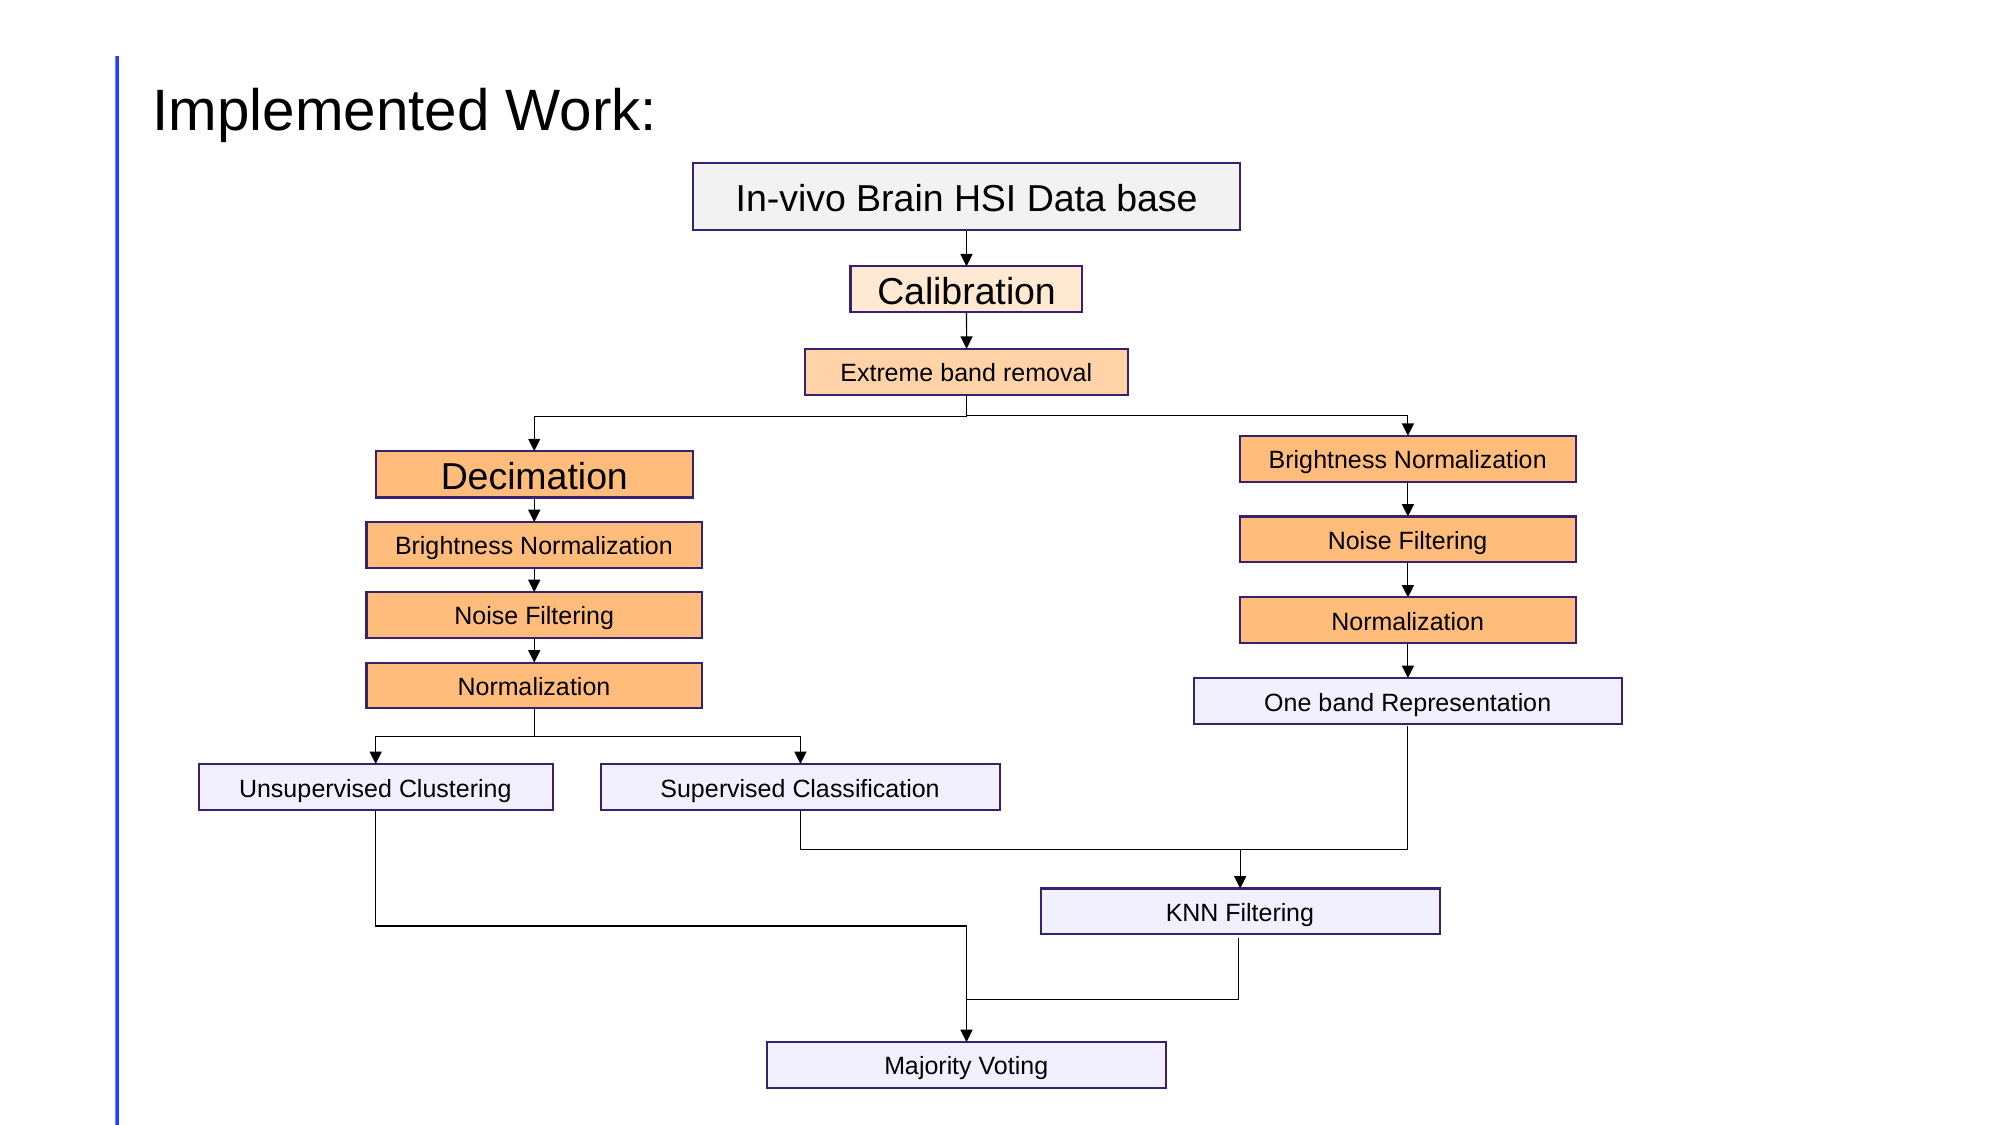

# Implemented Work:
In-vivo Brain HSI Data base
Calibration
Extreme band removal
Brightness Normalization
Decimation
Noise Filtering
Brightness Normalization
Noise Filtering
Normalization
Normalization
One band Representation
Unsupervised Clustering
Supervised Classification
KNN Filtering
Majority Voting